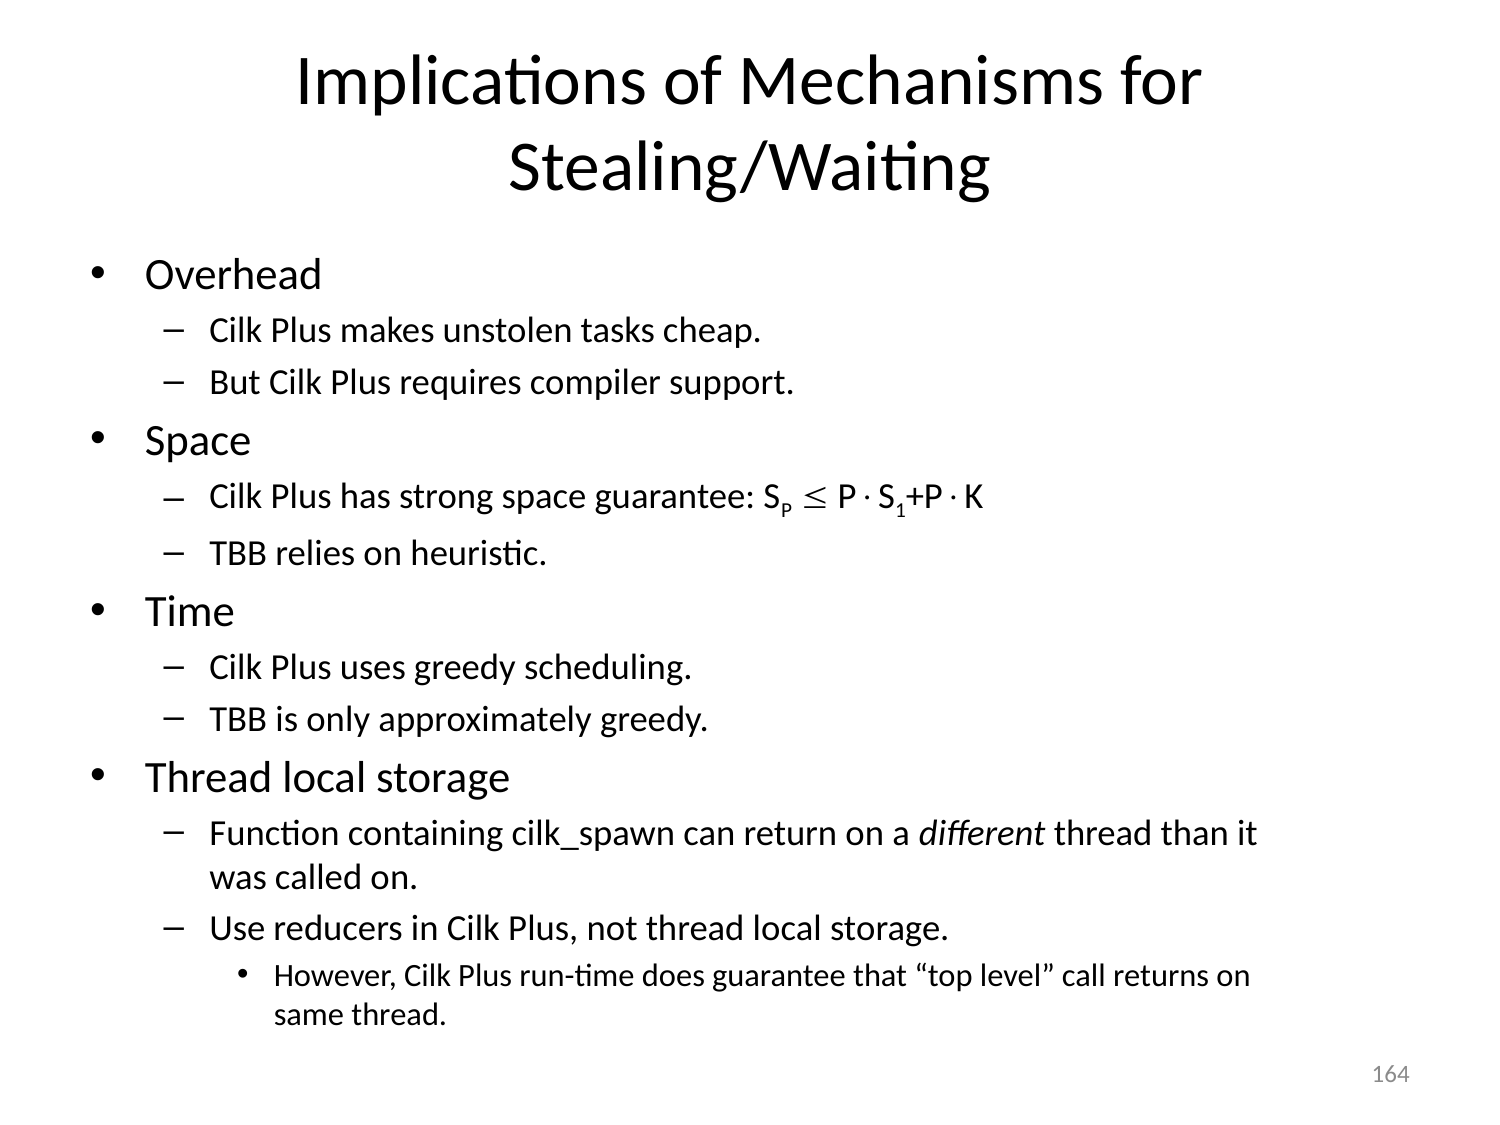

# Implications of Mechanisms for Stealing/Waiting
Overhead
Cilk Plus makes unstolen tasks cheap.
But Cilk Plus requires compiler support.
Space
Cilk Plus has strong space guarantee: SP ≤ P⋅S1+P⋅K
TBB relies on heuristic.
Time
Cilk Plus uses greedy scheduling.
TBB is only approximately greedy.
Thread local storage
Function containing cilk_spawn can return on a different thread than it was called on.
Use reducers in Cilk Plus, not thread local storage.
However, Cilk Plus run-time does guarantee that “top level” call returns on same thread.

164